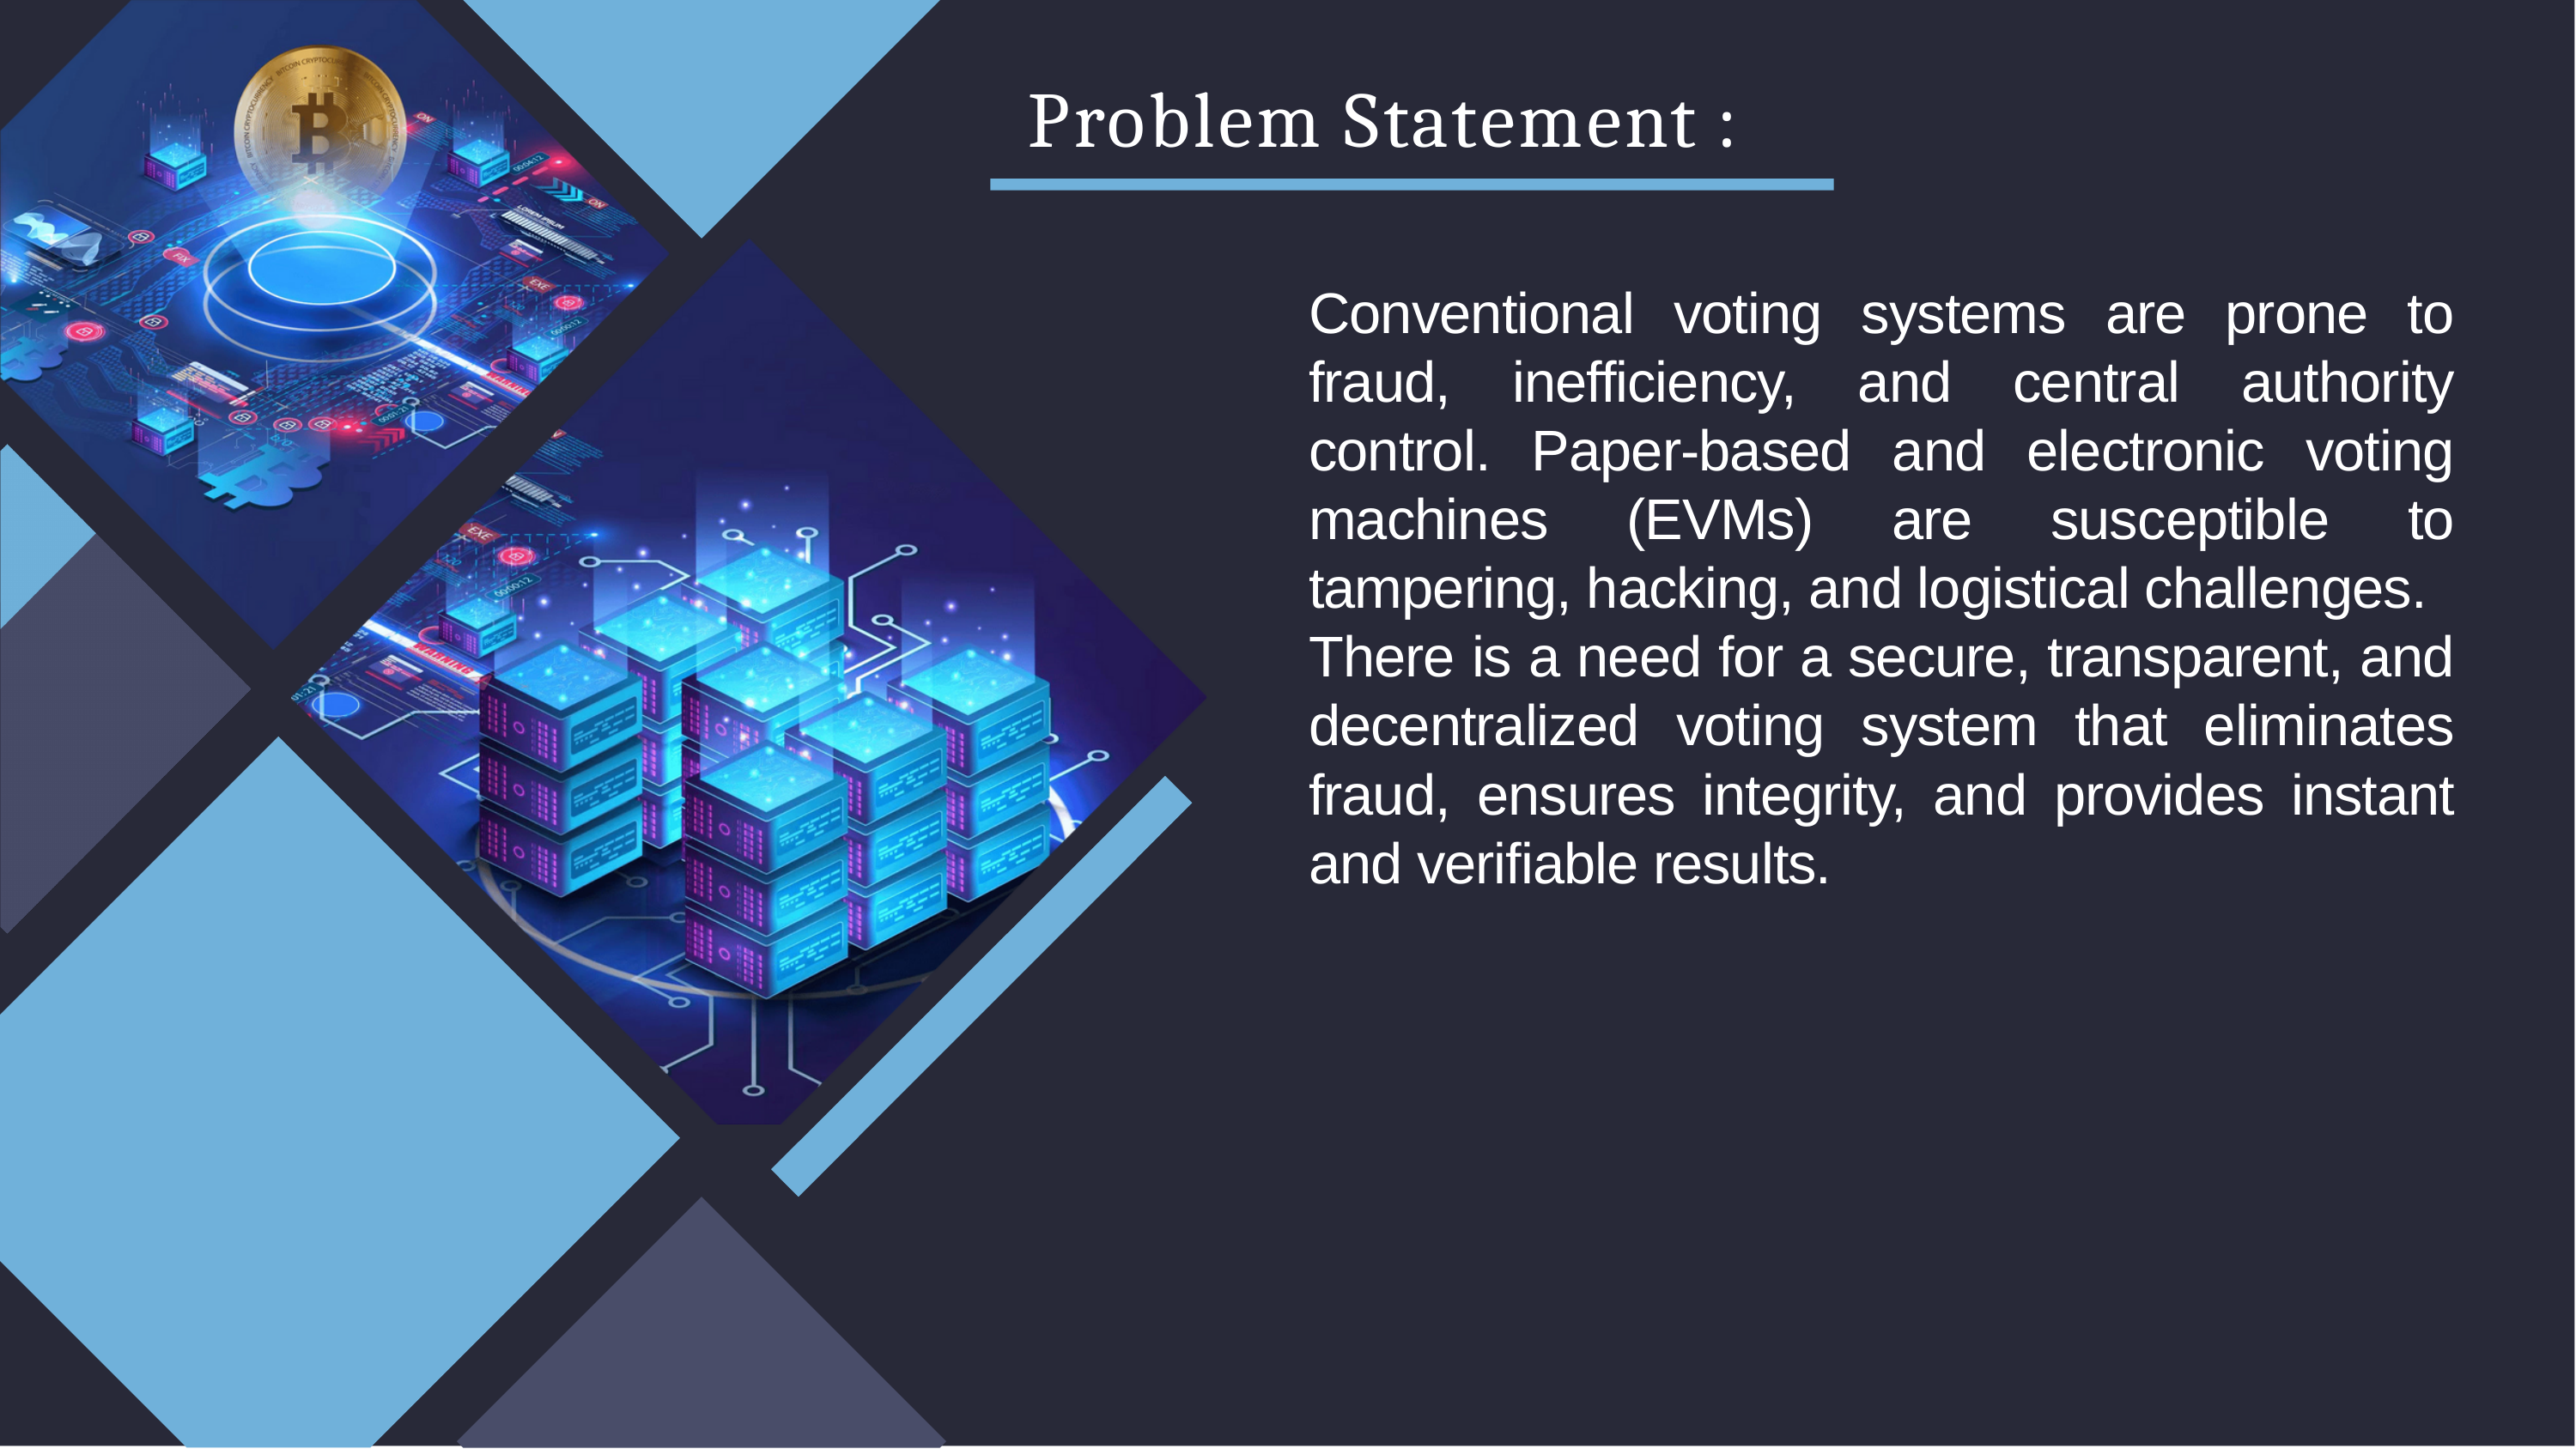

Problem Statement :

Conventional voting systems are prone to fraud, inefficiency, and central authority control. Paper-based and electronic voting machines (EVMs) are susceptible to tampering, hacking, and logistical challenges.
There is a need for a secure, transparent, and decentralized voting system that eliminates fraud, ensures integrity, and provides instant and verifiable results.